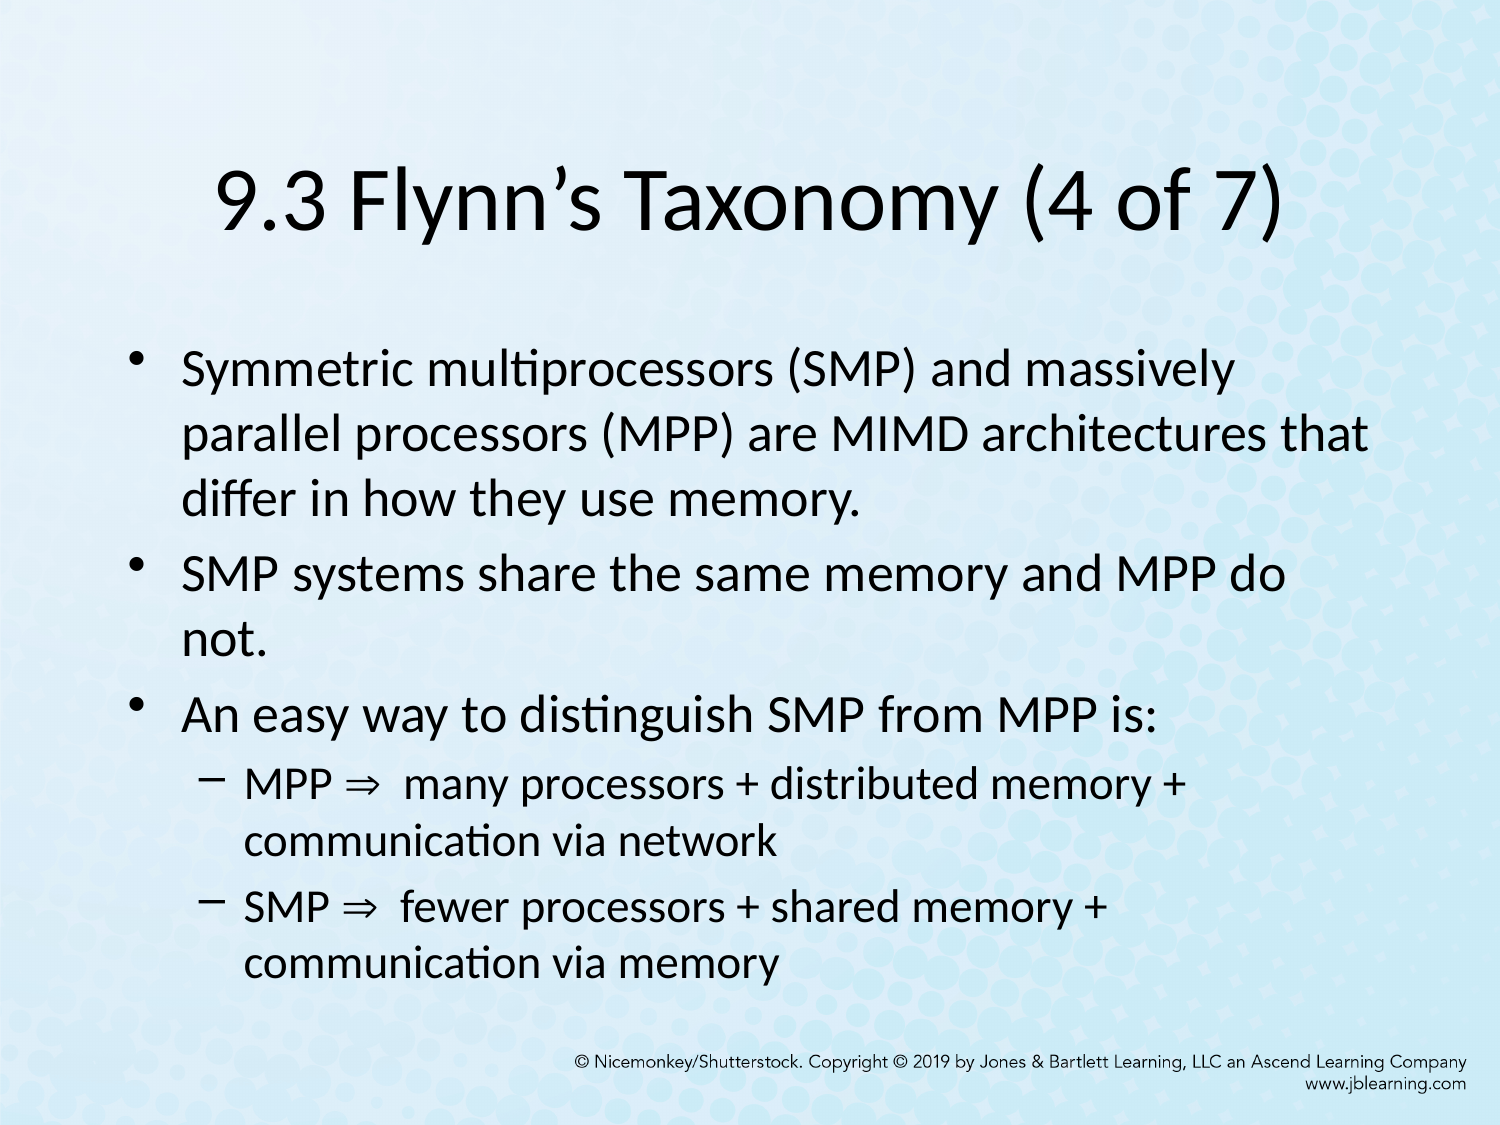

# 9.3 Flynn’s Taxonomy (4 of 7)
Symmetric multiprocessors (SMP) and massively parallel processors (MPP) are MIMD architectures that differ in how they use memory.
SMP systems share the same memory and MPP do not.
An easy way to distinguish SMP from MPP is:
MPP ⇒  many processors + distributed memory + communication via network
SMP ⇒  fewer processors + shared memory +       communication via memory